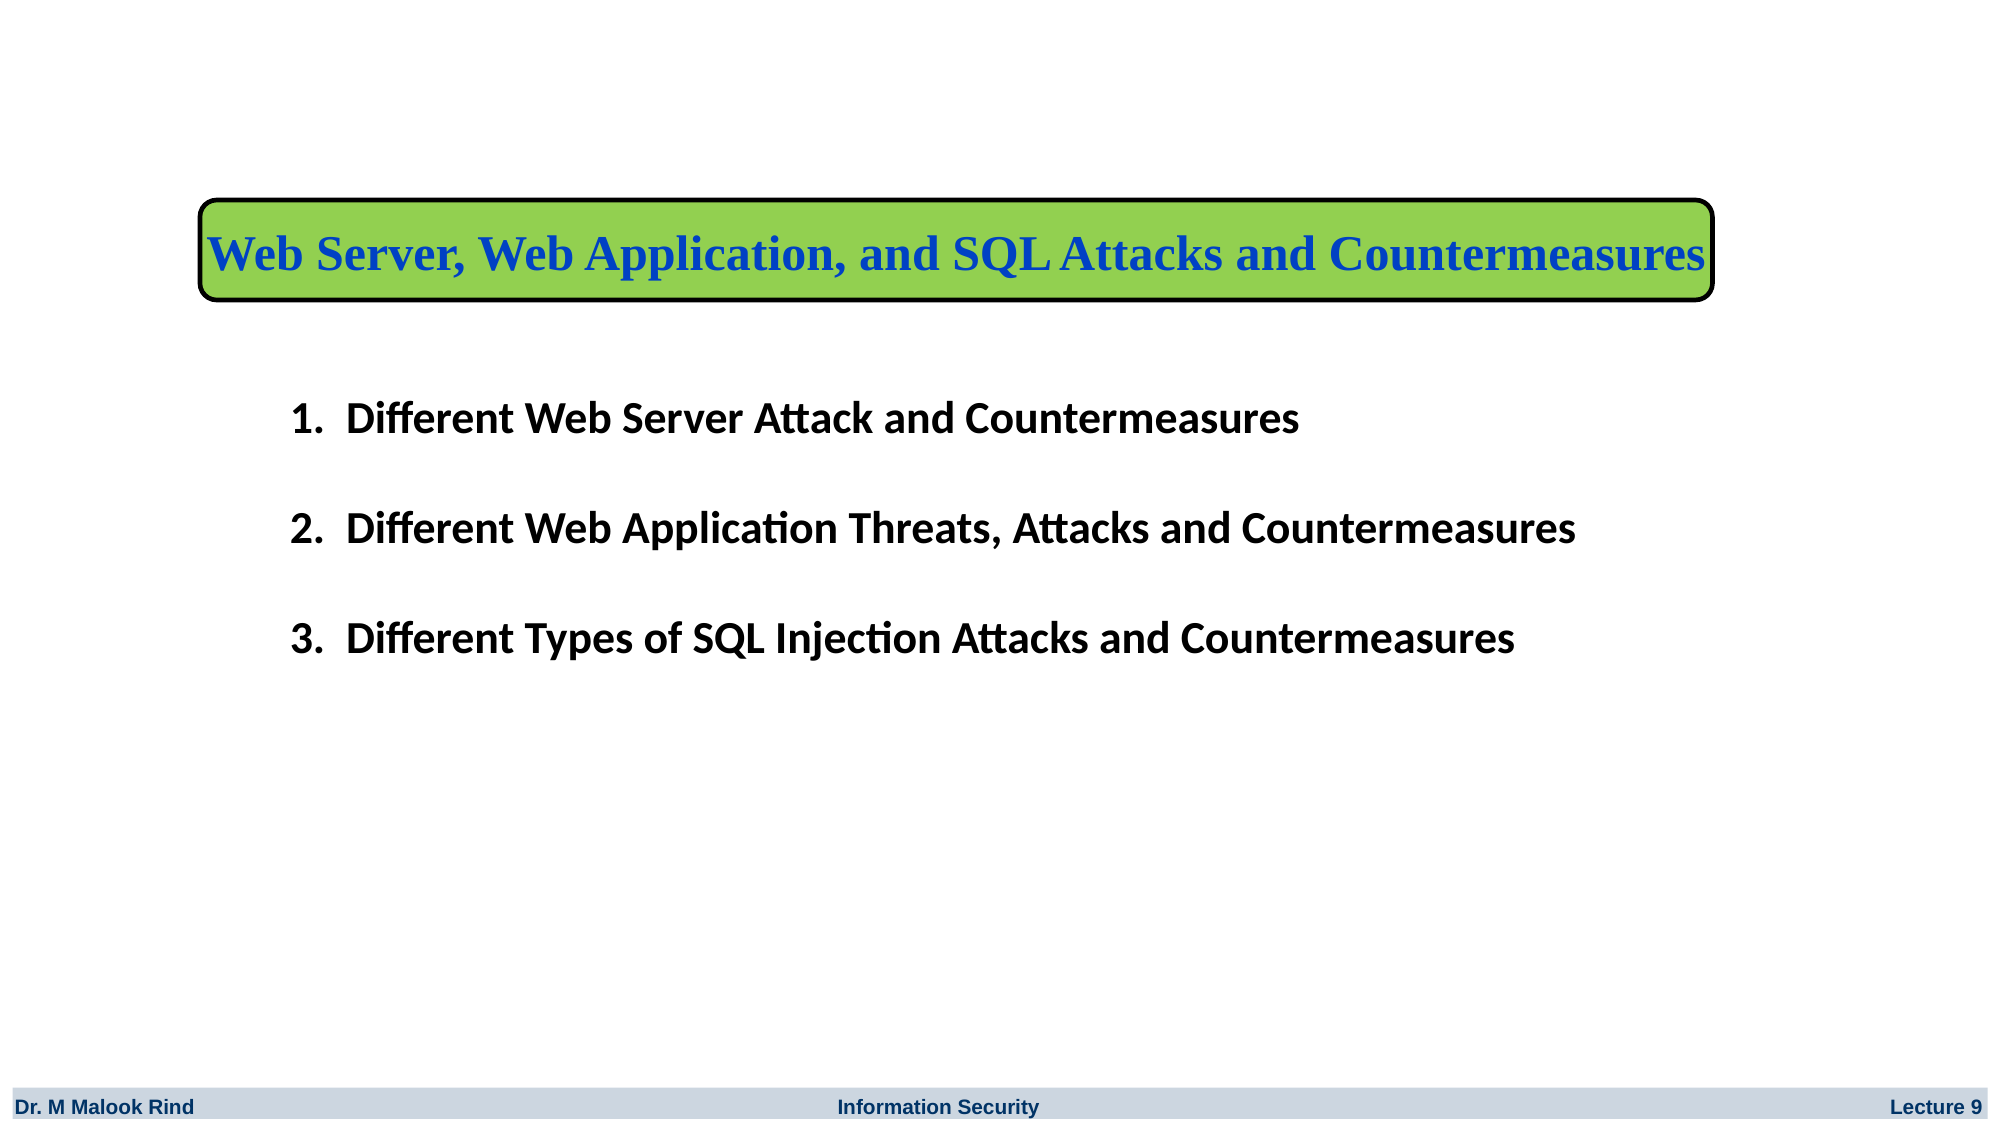

Web Server, Web Application, and SQL Attacks and Countermeasures
Different Web Server Attack and Countermeasures
Different Web Application Threats, Attacks and Countermeasures
Different Types of SQL Injection Attacks and Countermeasures

Dr. M Malook Rind                                                                                                                Information Security                                                                                                                                                    Lecture 9